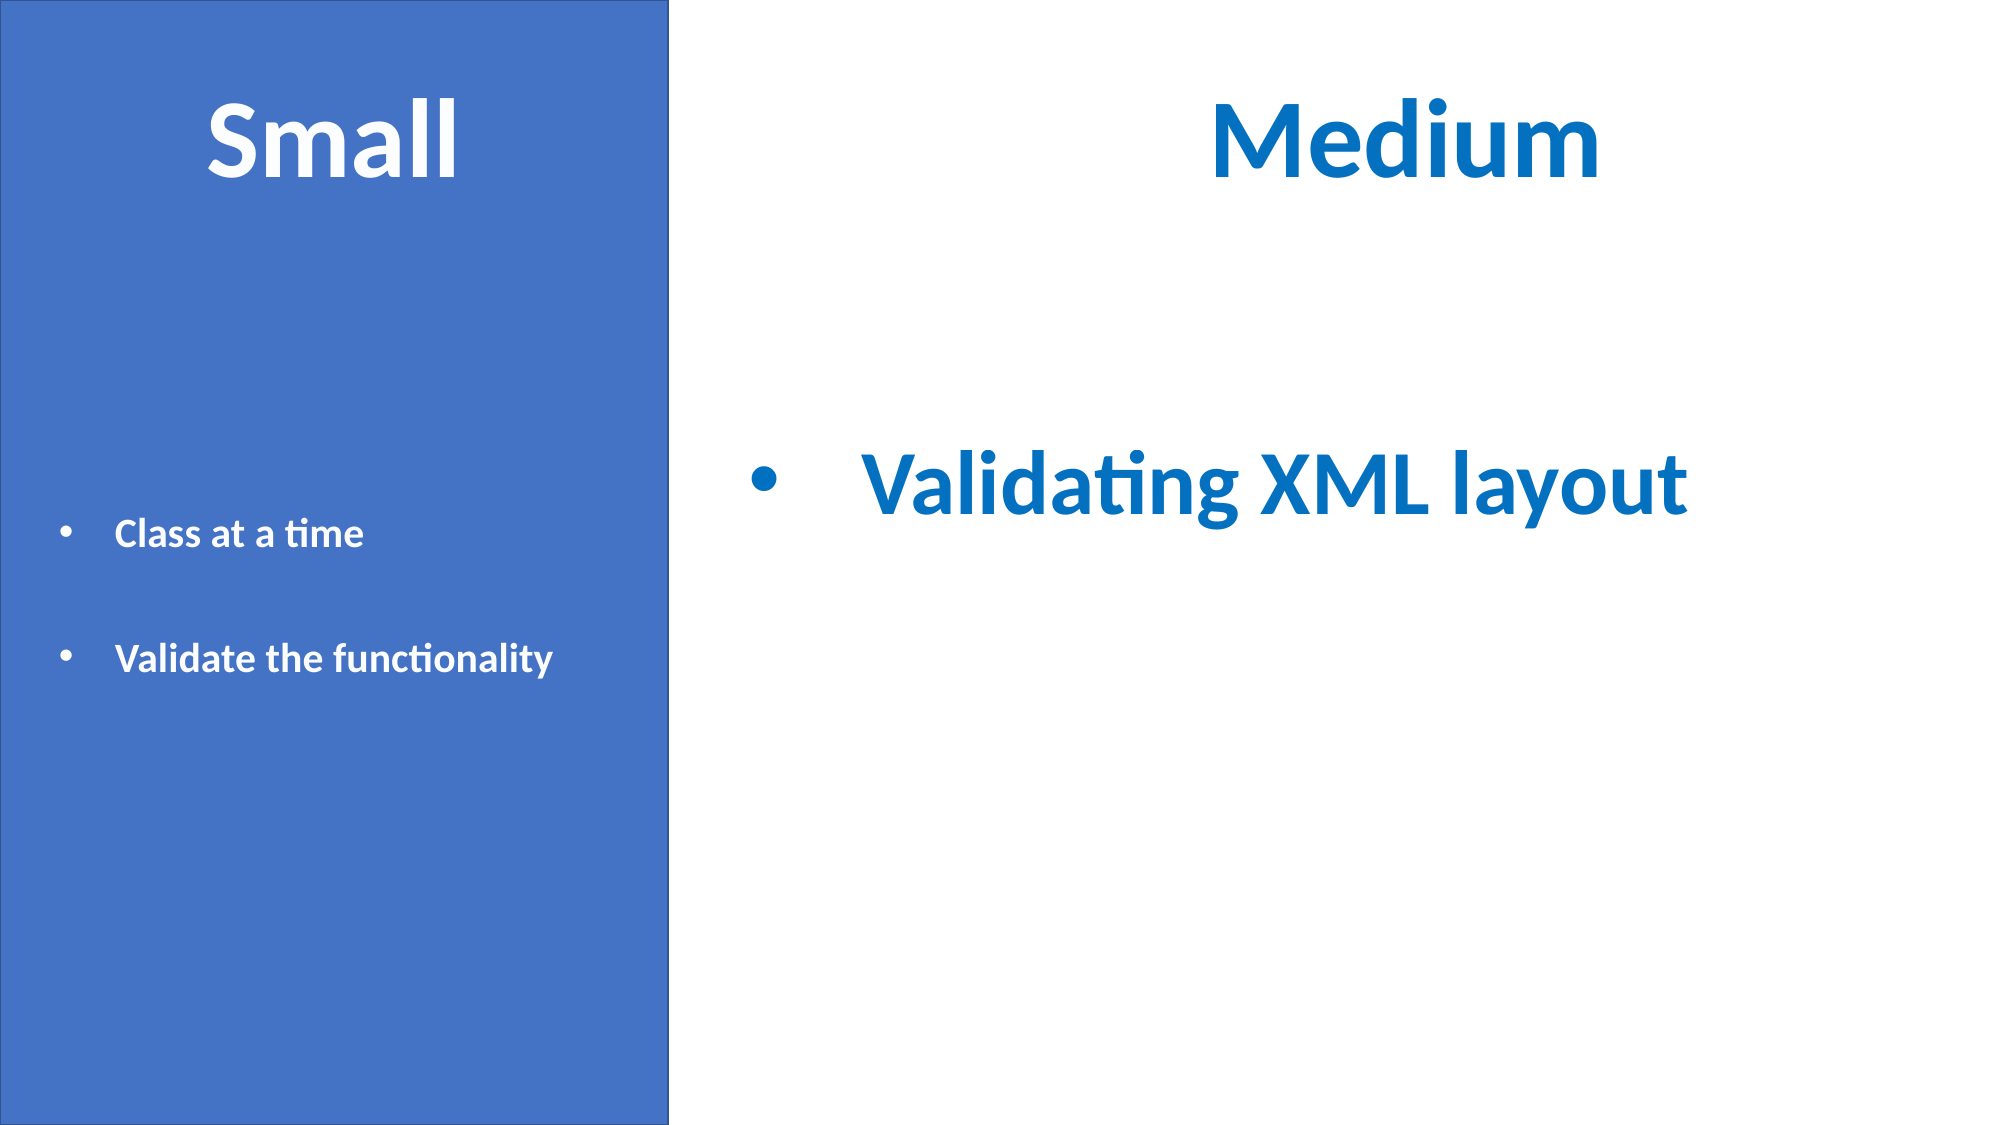

Small
Medium
Validating XML layout
Class at a time

Validate the functionality